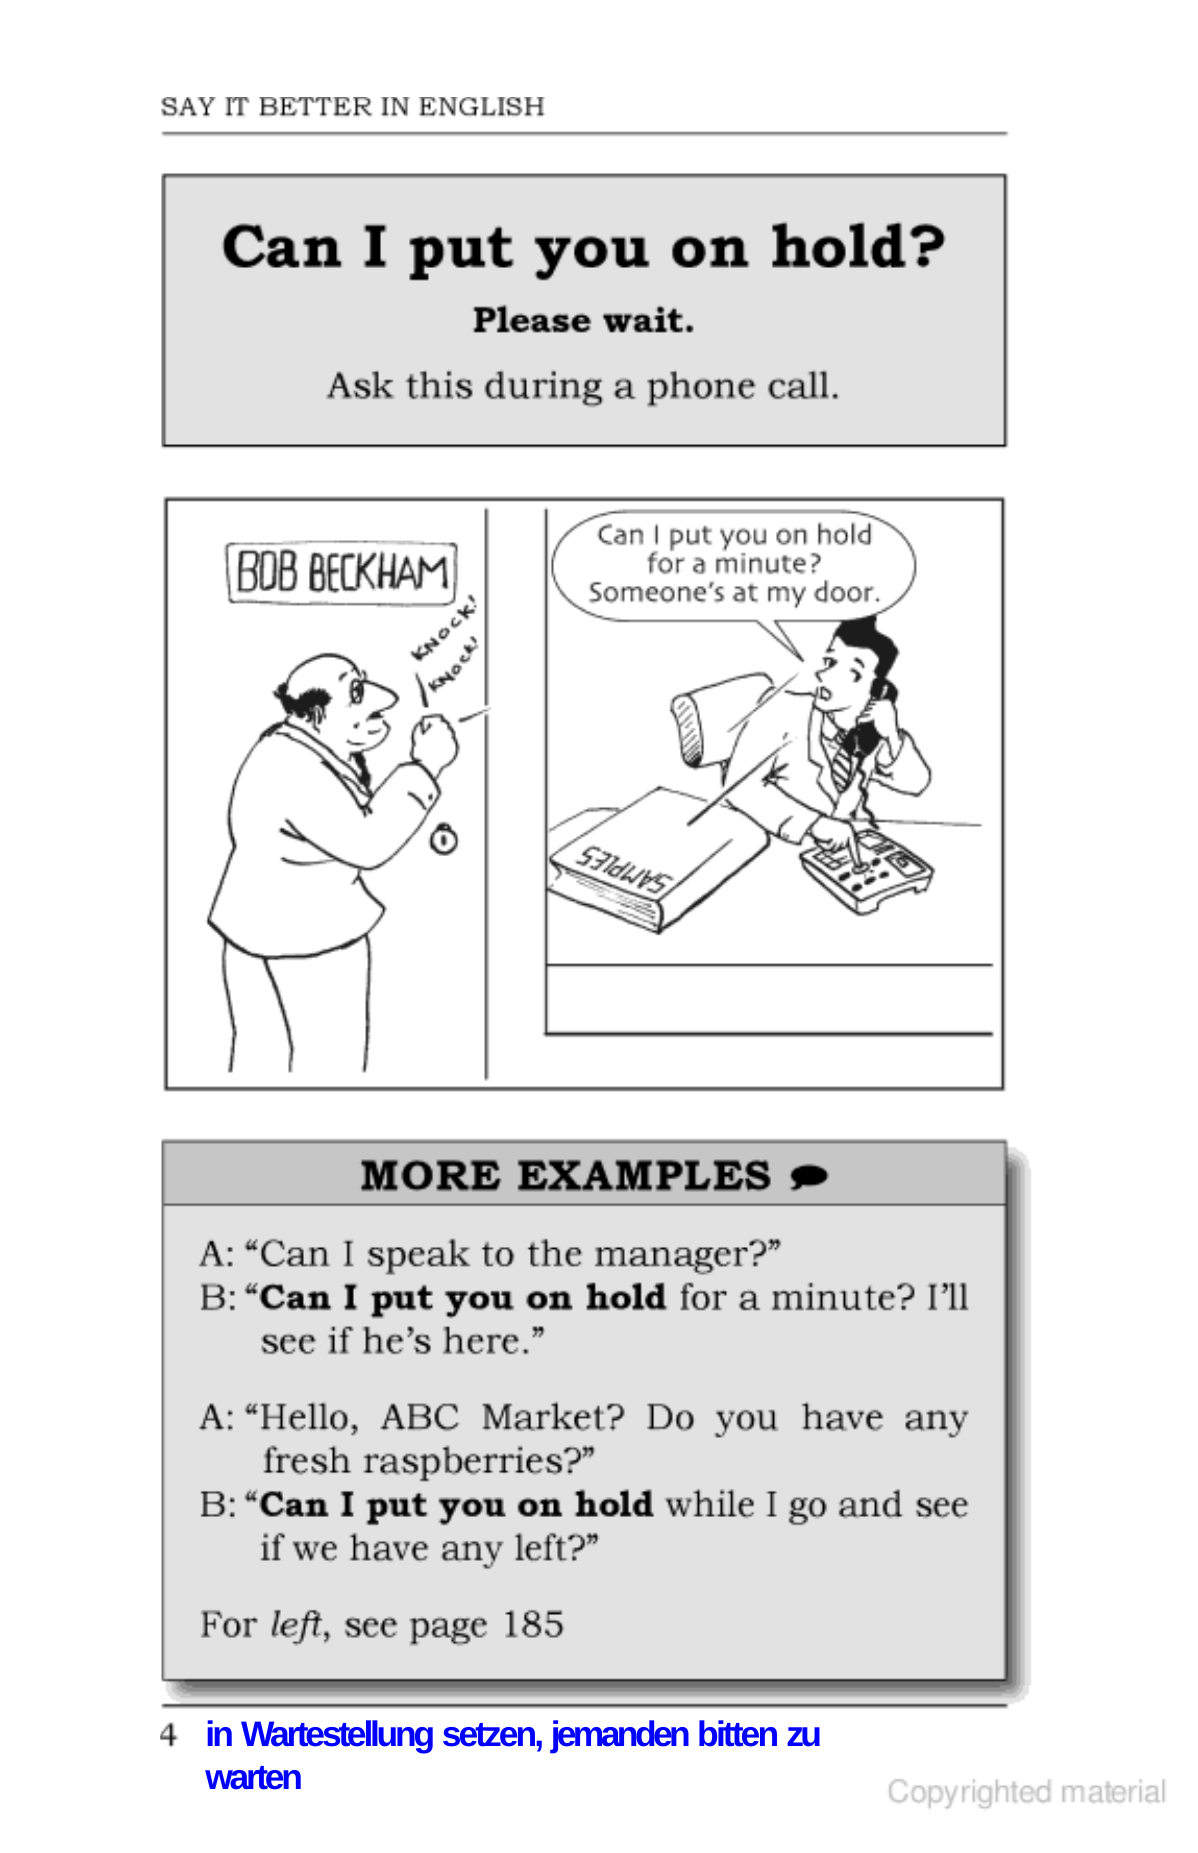

in Wartestellung setzen, jemanden bitten zu warten